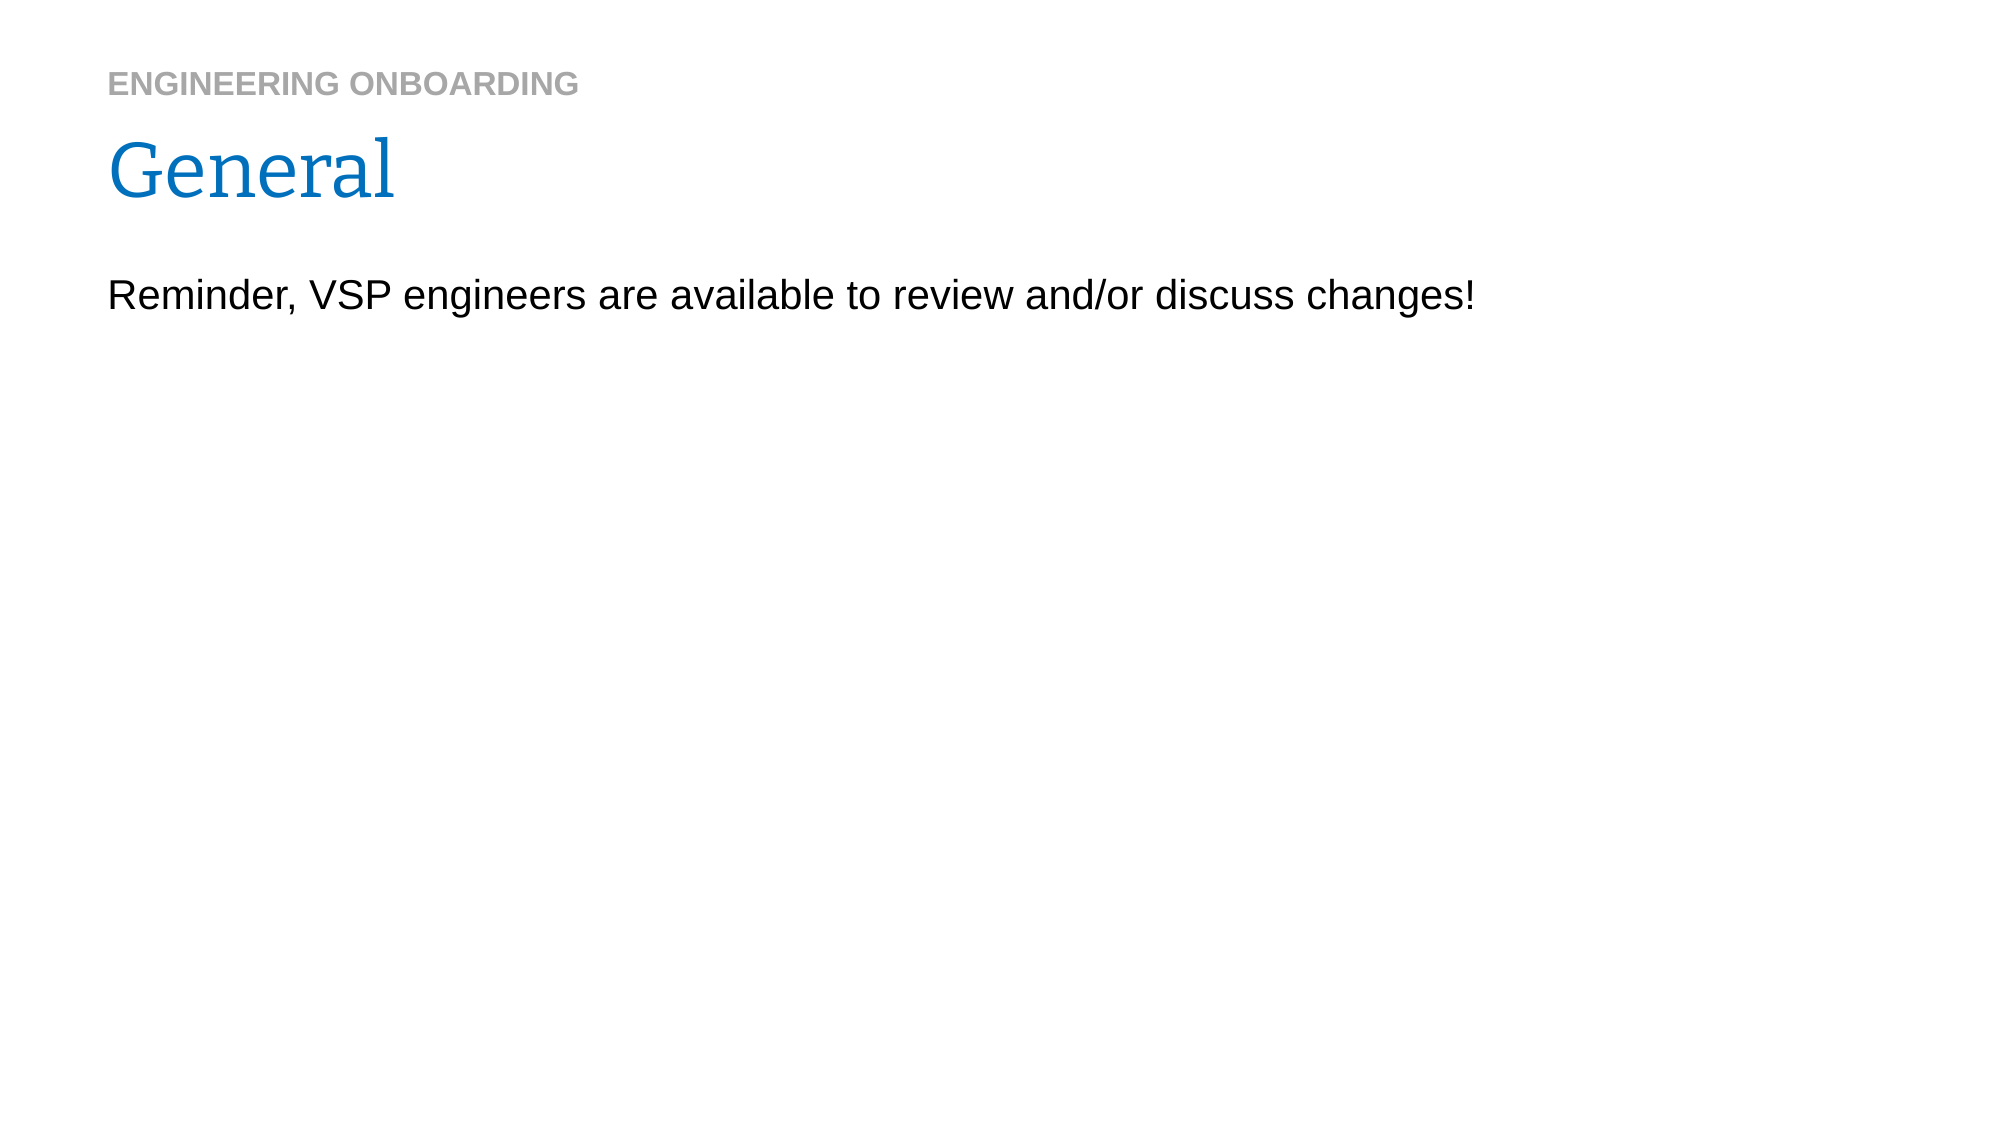

ENGINEERING ONBOARDING
# General
Reminder, VSP engineers are available to review and/or discuss changes!